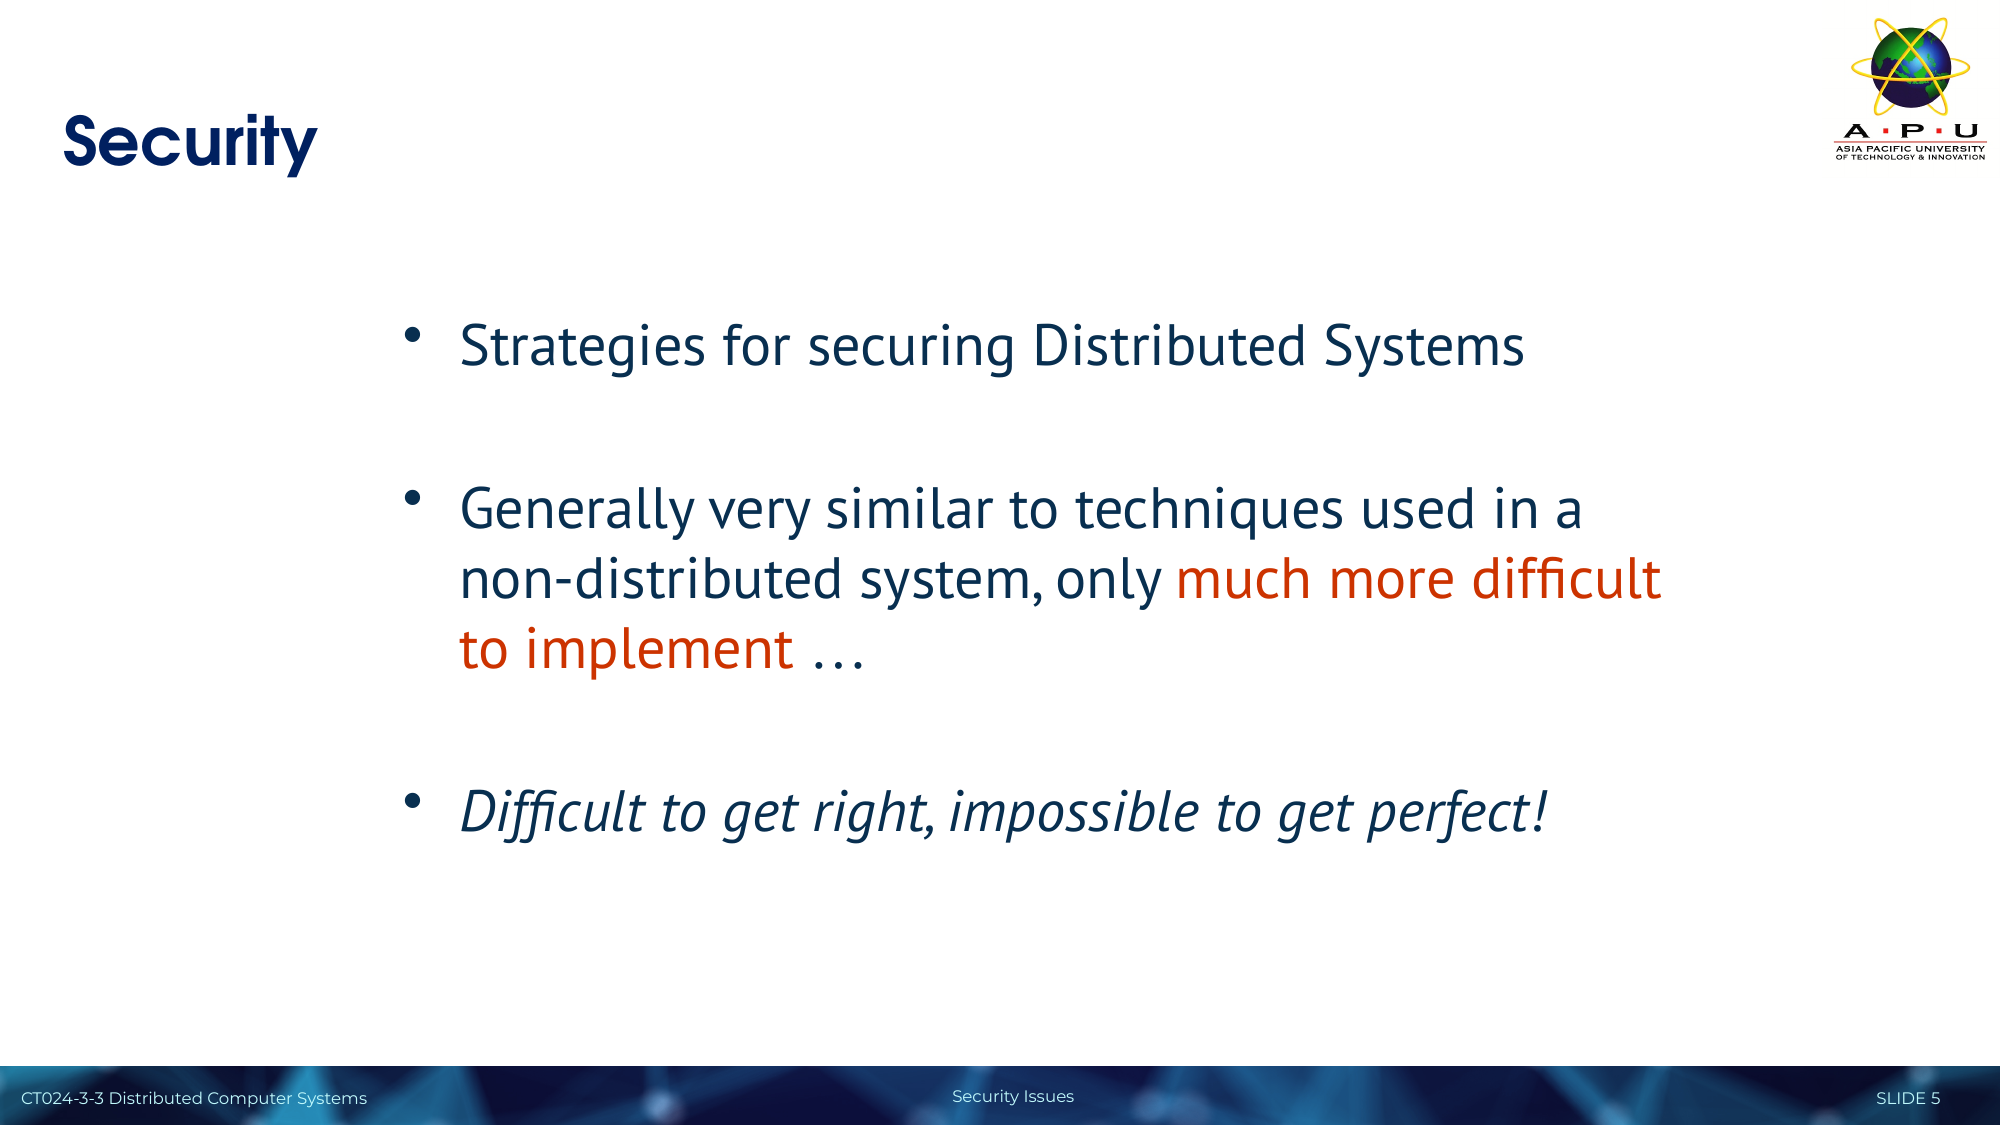

# Security
Strategies for securing Distributed Systems

Generally very similar to techniques used in a non-distributed system, only much more difficult to implement …

Difficult to get right, impossible to get perfect!